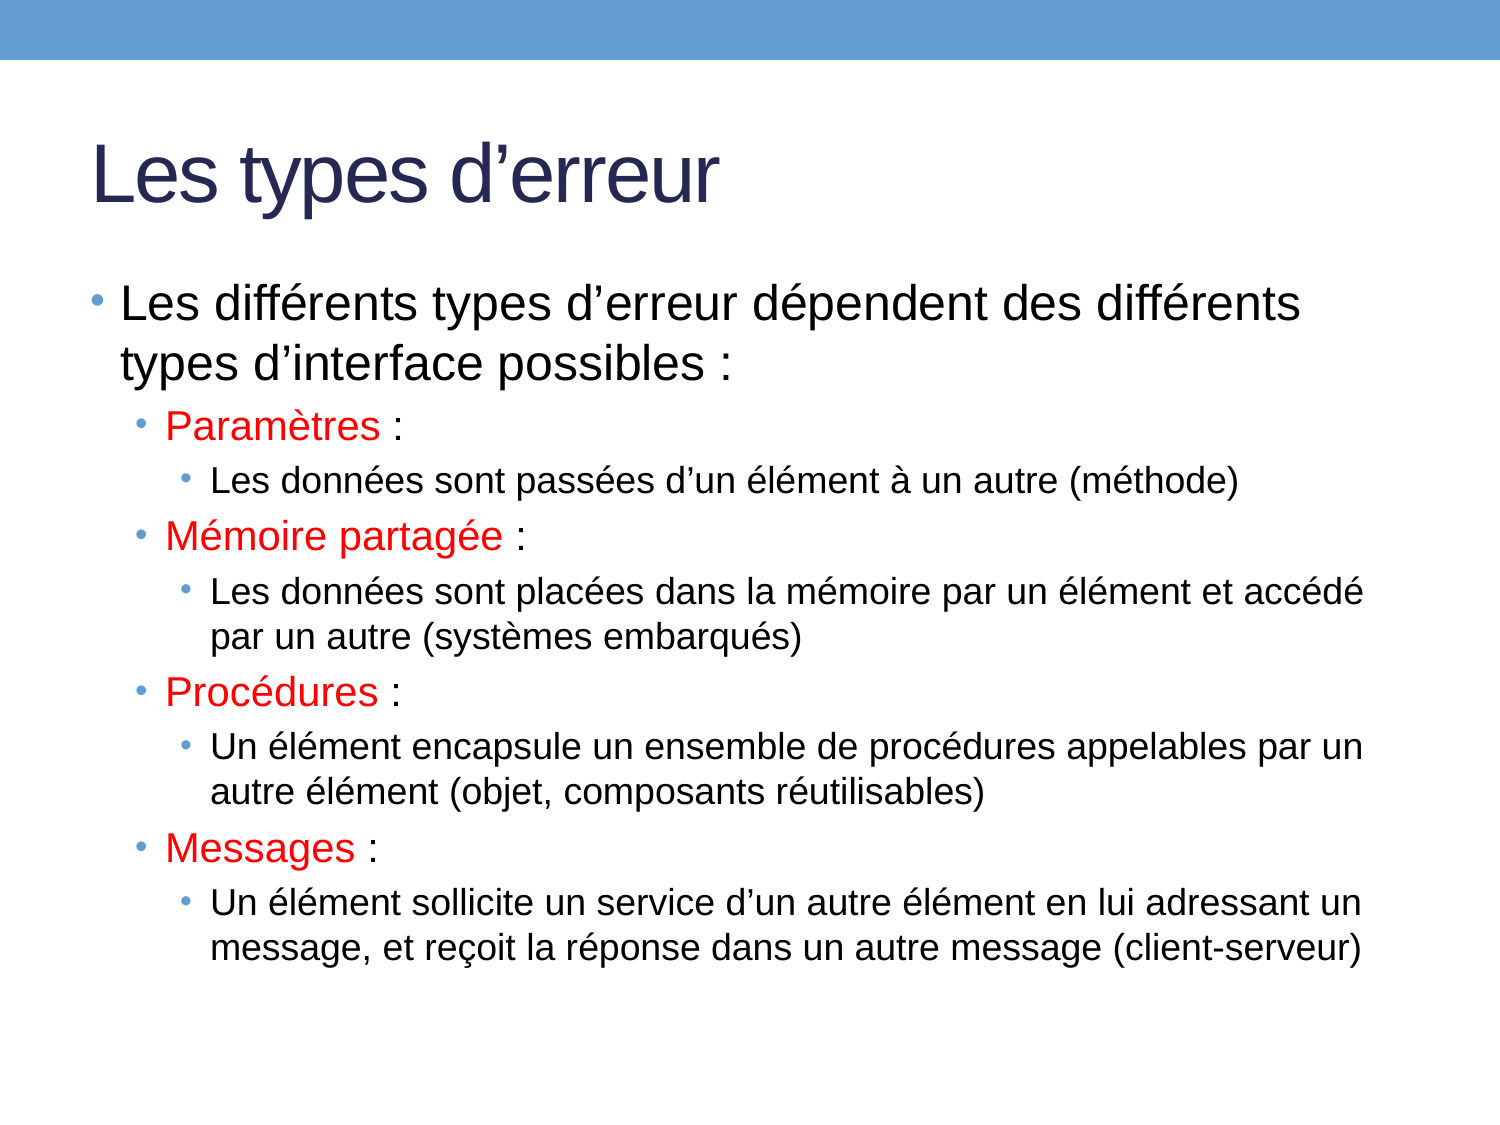

# Les types d’erreur
Les différents types d’erreur dépendent des différents types d’interface possibles :
Paramètres :
Les données sont passées d’un élément à un autre (méthode)
Mémoire partagée :
Les données sont placées dans la mémoire par un élément et accédé par un autre (systèmes embarqués)
Procédures :
Un élément encapsule un ensemble de procédures appelables par un autre élément (objet, composants réutilisables)
Messages :
Un élément sollicite un service d’un autre élément en lui adressant un message, et reçoit la réponse dans un autre message (client-serveur)